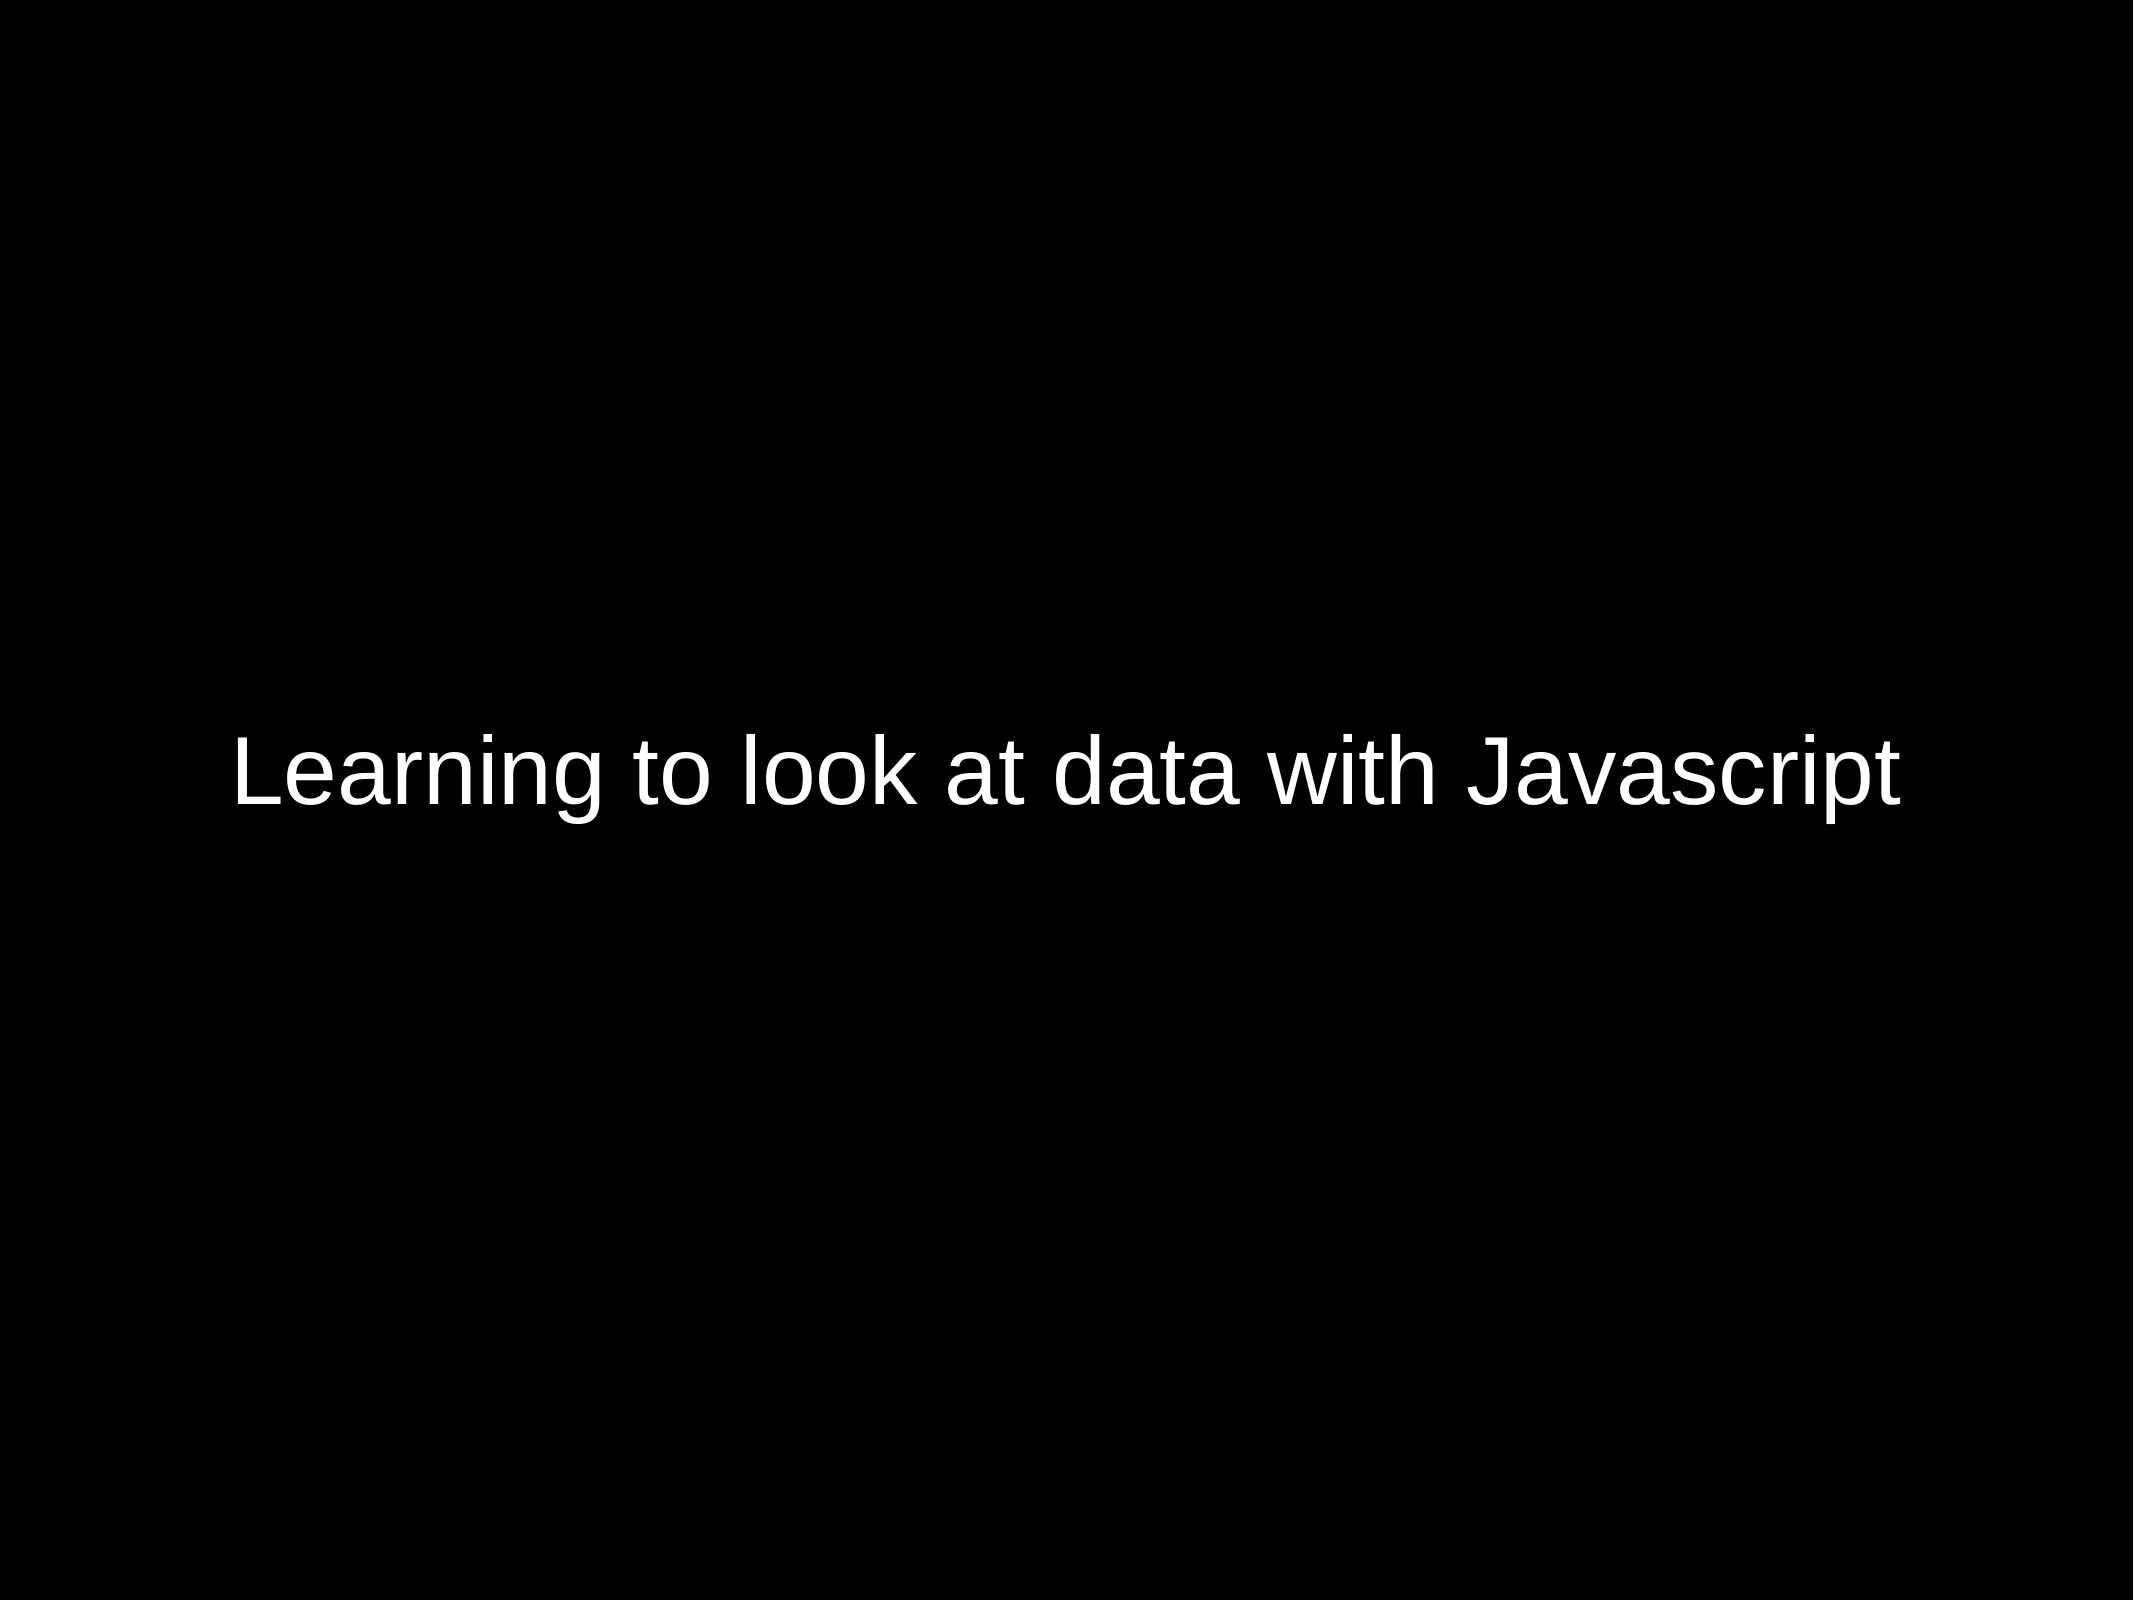

# Learning to look at data with Javascript